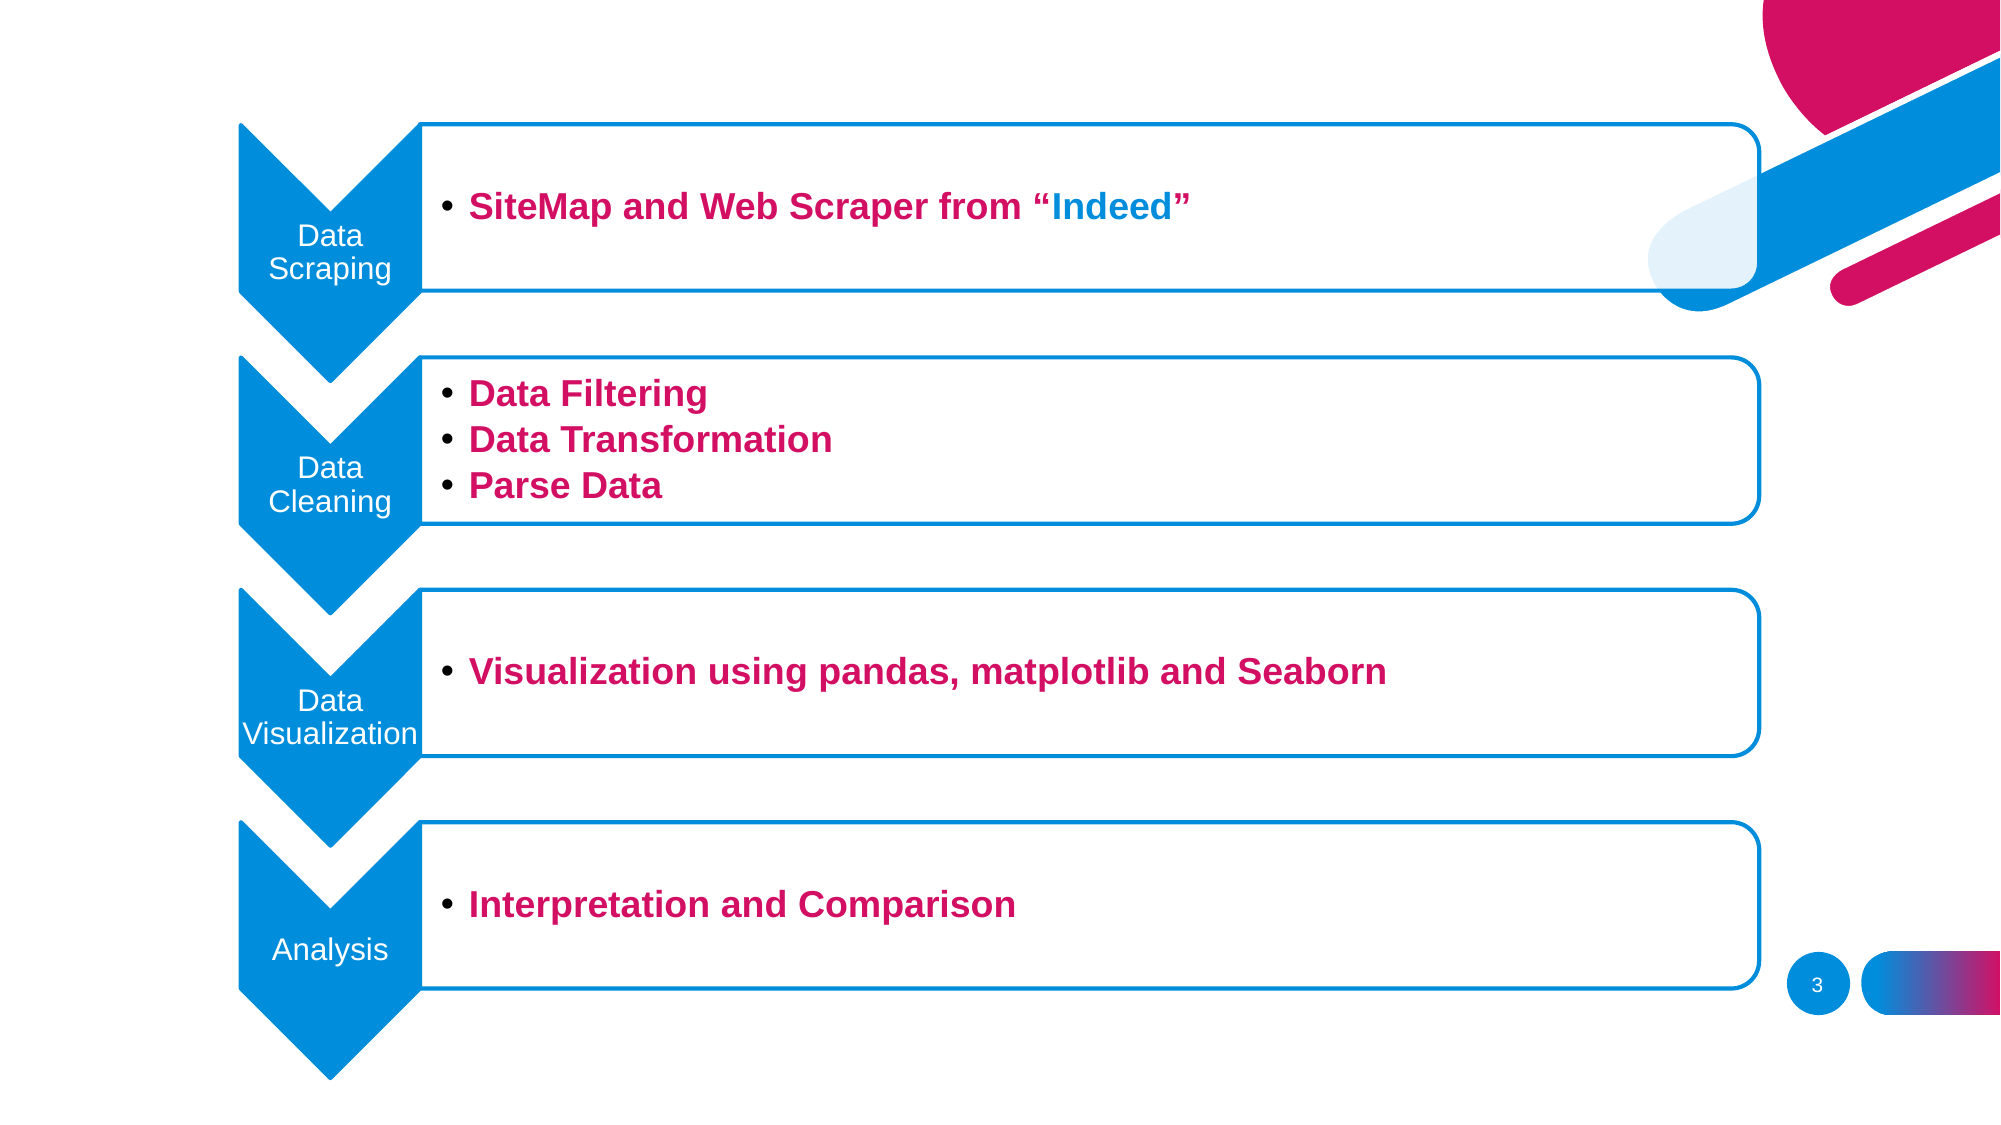

SiteMap and Web Scraper from “Indeed”

Data Scraping

Data Filtering
Data Transformation
Parse Data

Data Cleaning
Visualization using pandas, matplotlib and Seaborn

Data Visualization
Interpretation and Comparison

Analysis
3